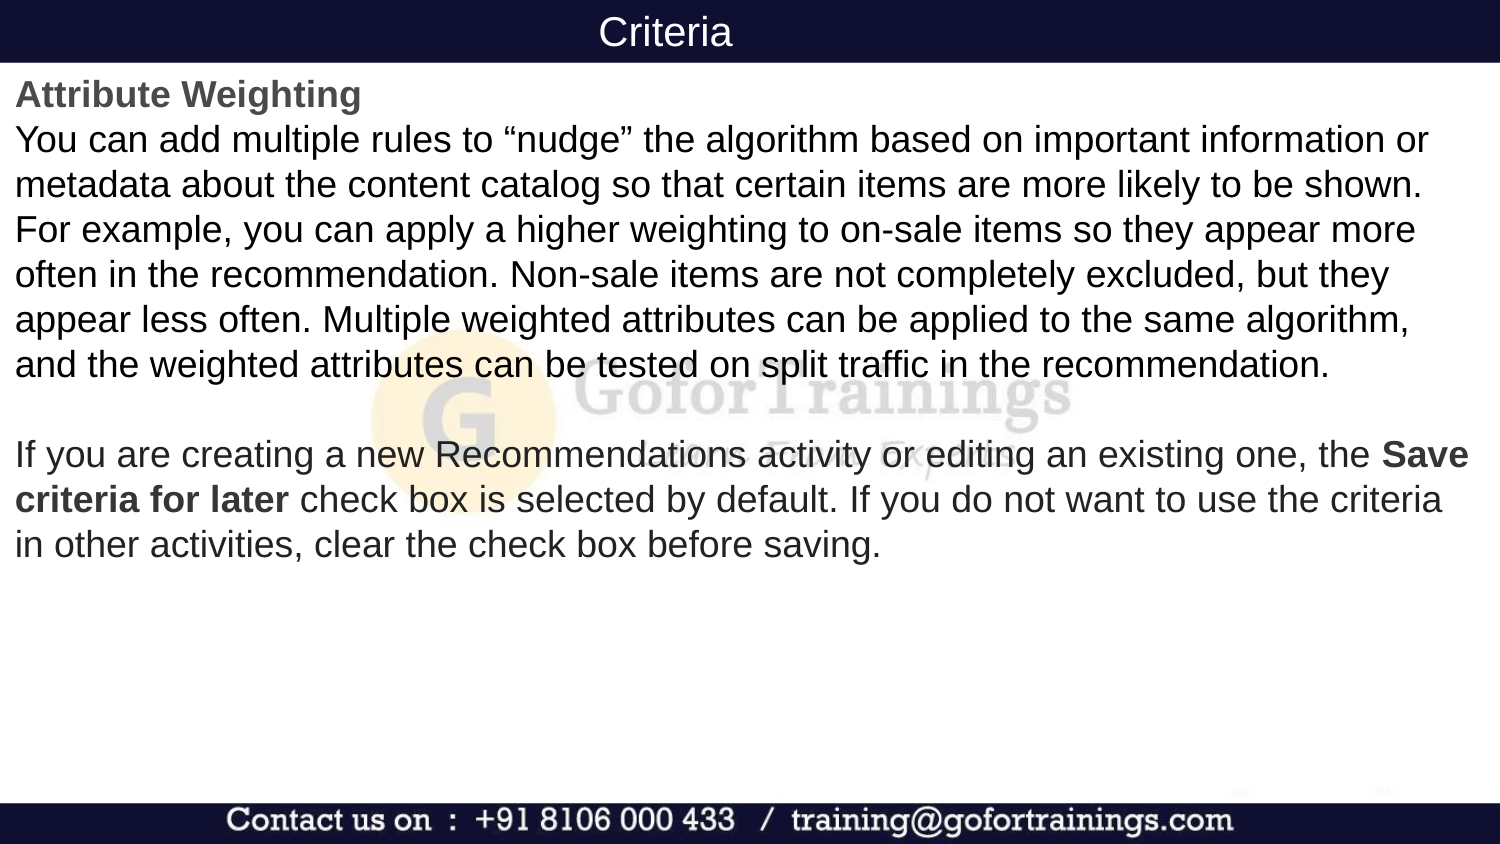

Criteria
Attribute Weighting
You can add multiple rules to “nudge” the algorithm based on important information or metadata about the content catalog so that certain items are more likely to be shown.
For example, you can apply a higher weighting to on-sale items so they appear more often in the recommendation. Non-sale items are not completely excluded, but they appear less often. Multiple weighted attributes can be applied to the same algorithm, and the weighted attributes can be tested on split traffic in the recommendation.

If you are creating a new Recommendations activity or editing an existing one, the Save criteria for later check box is selected by default. If you do not want to use the criteria in other activities, clear the check box before saving.